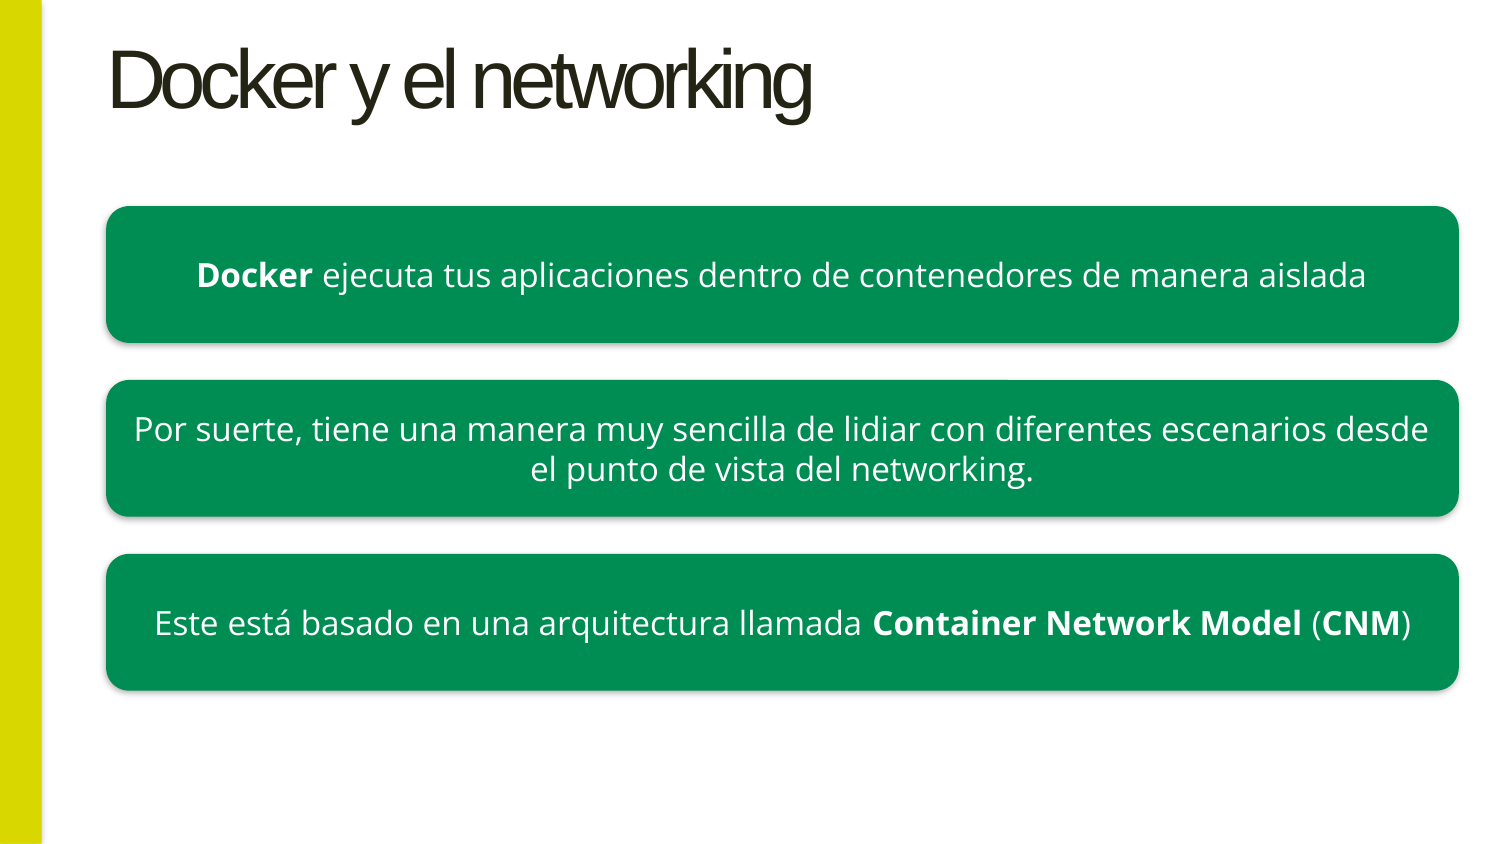

# Docker y el networking
﻿Docker ejecuta tus aplicaciones dentro de contenedores de manera aislada
Por suerte, tiene una manera muy sencilla de lidiar con diferentes escenarios desde el punto de vista del networking.
Este está basado en una arquitectura llamada Container Network Model (CNM)